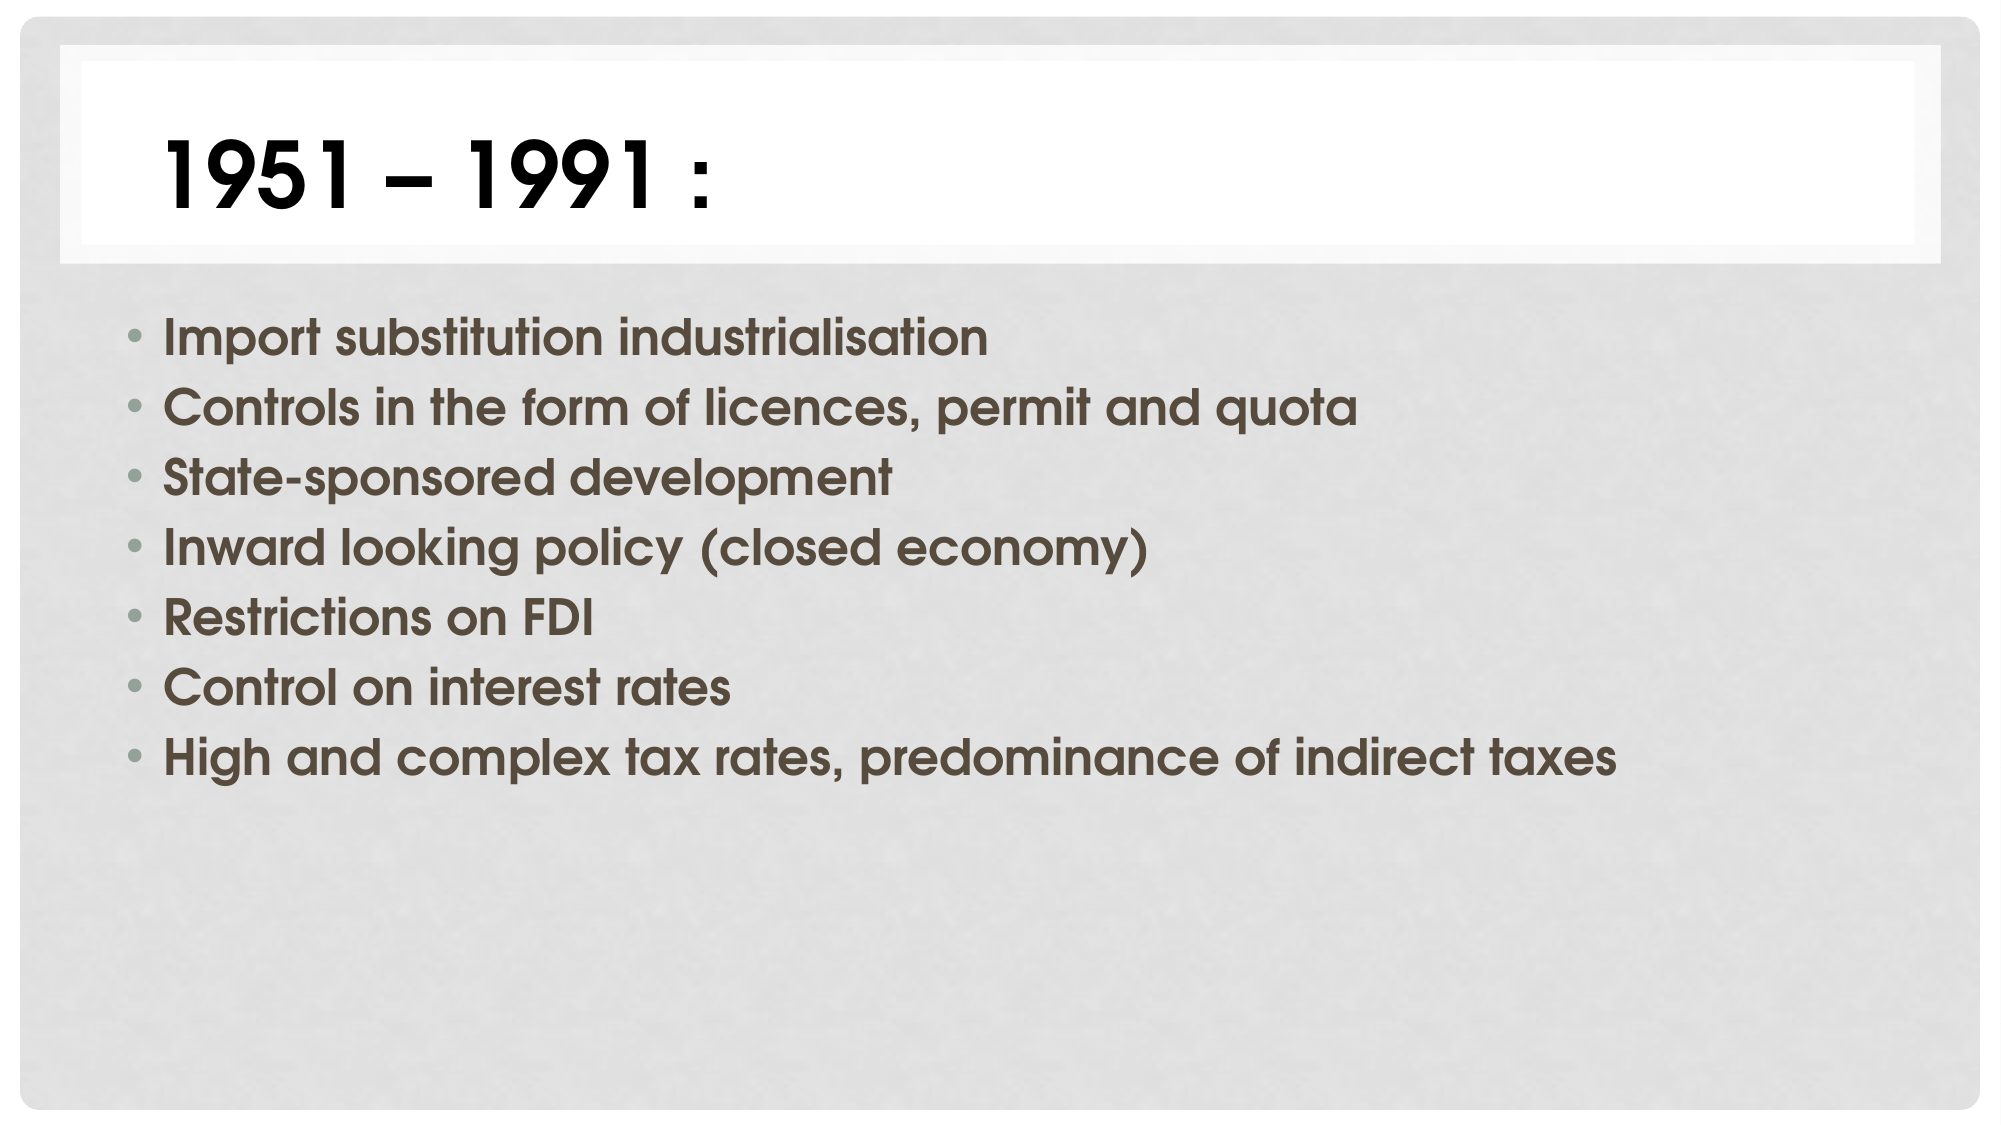

1951 – 1991 :
Import substitution industrialisation
Controls in the form of licences, permit and quota
State-sponsored development
Inward looking policy (closed economy)
Restrictions on FDI
Control on interest rates
High and complex tax rates, predominance of indirect taxes